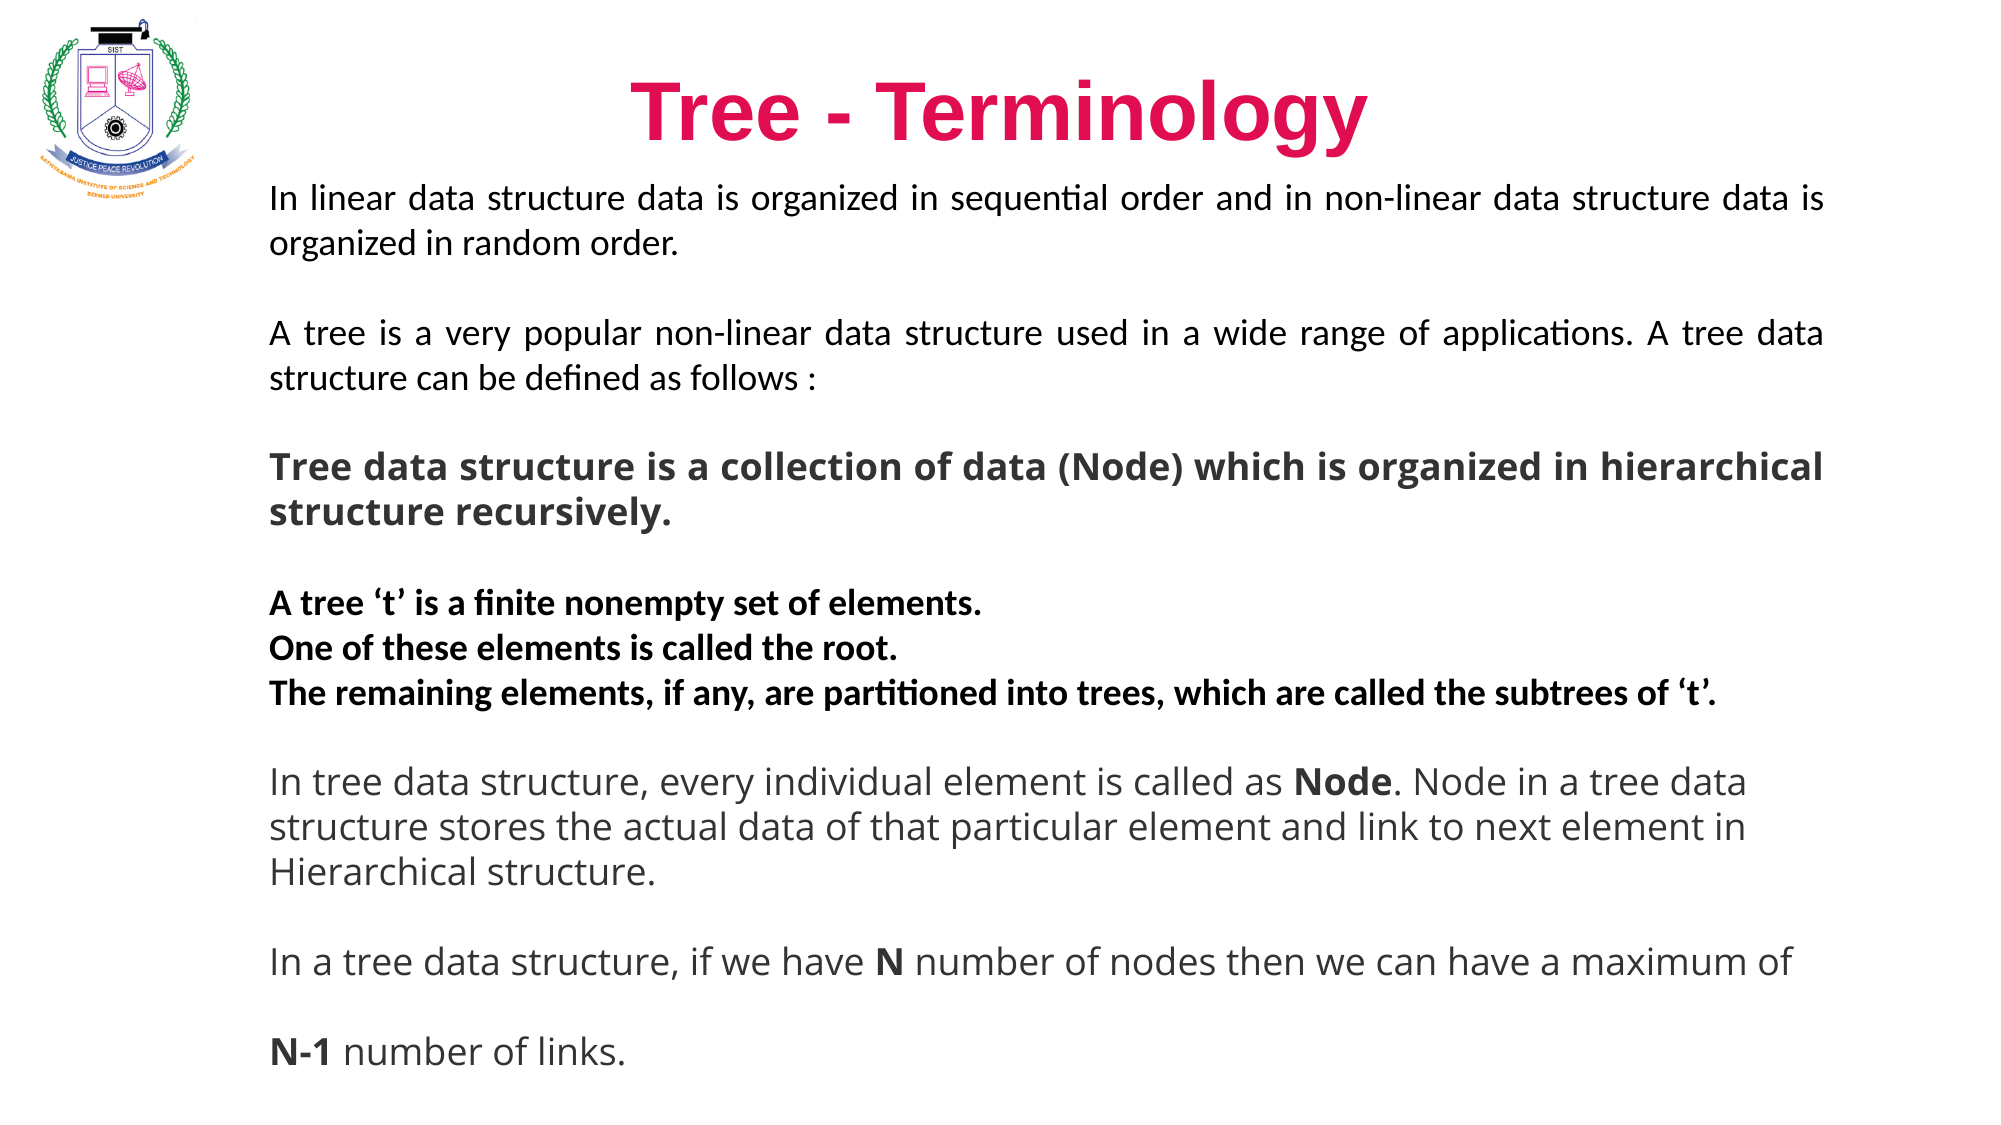

Tree - Terminology
In linear data structure data is organized in sequential order and in non-linear data structure data is organized in random order.

A tree is a very popular non-linear data structure used in a wide range of applications. A tree data structure can be defined as follows :

Tree data structure is a collection of data (Node) which is organized in hierarchical structure recursively.

A tree ‘t’ is a finite nonempty set of elements.
One of these elements is called the root.
The remaining elements, if any, are partitioned into trees, which are called the subtrees of ‘t’.

In tree data structure, every individual element is called as Node. Node in a tree data structure stores the actual data of that particular element and link to next element in Hierarchical structure.
In a tree data structure, if we have N number of nodes then we can have a maximum of
N-1 number of links.